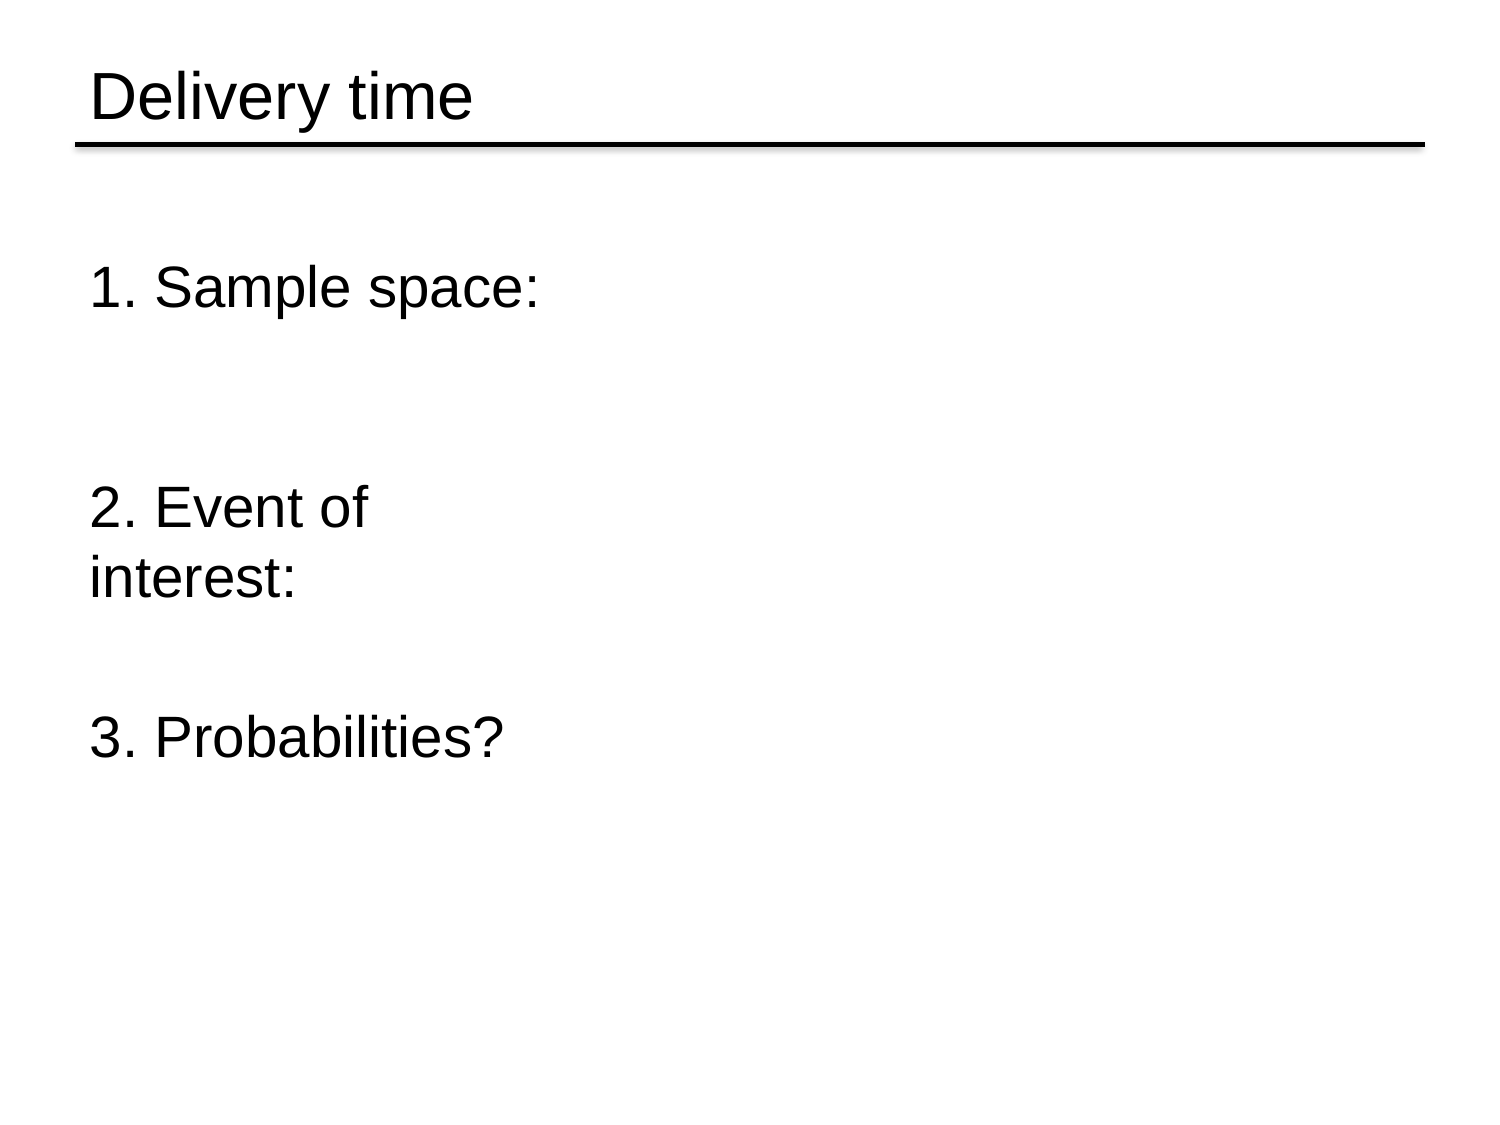

# Delivery time
1. Sample space:
2. Event of interest:
3. Probabilities?